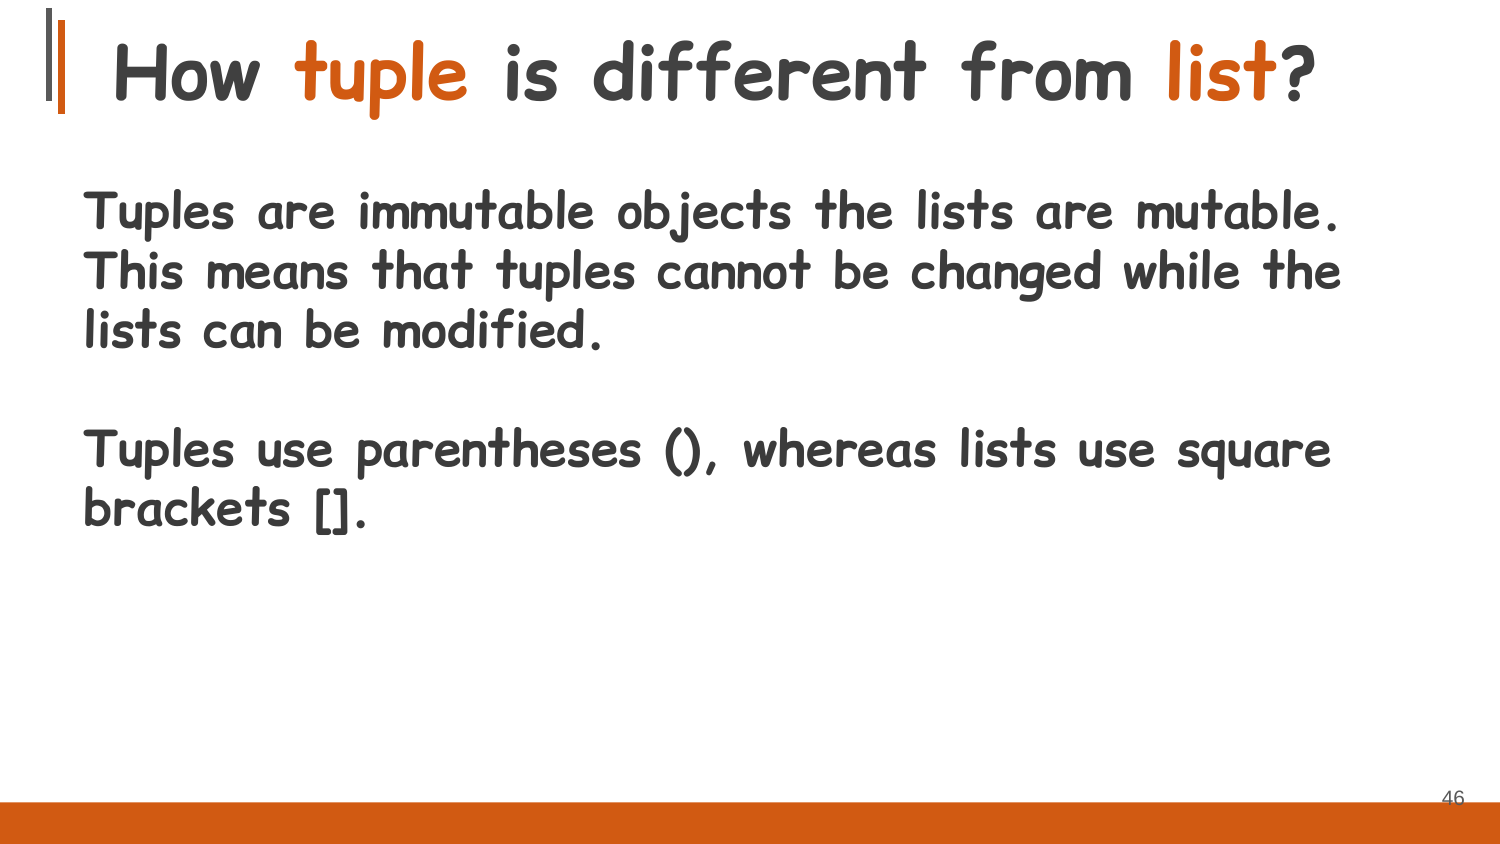

# How tuple is different from list?
Tuples are immutable objects the lists are mutable. This means that tuples cannot be changed while the lists can be modified.

Tuples use parentheses (), whereas lists use square brackets [].

46